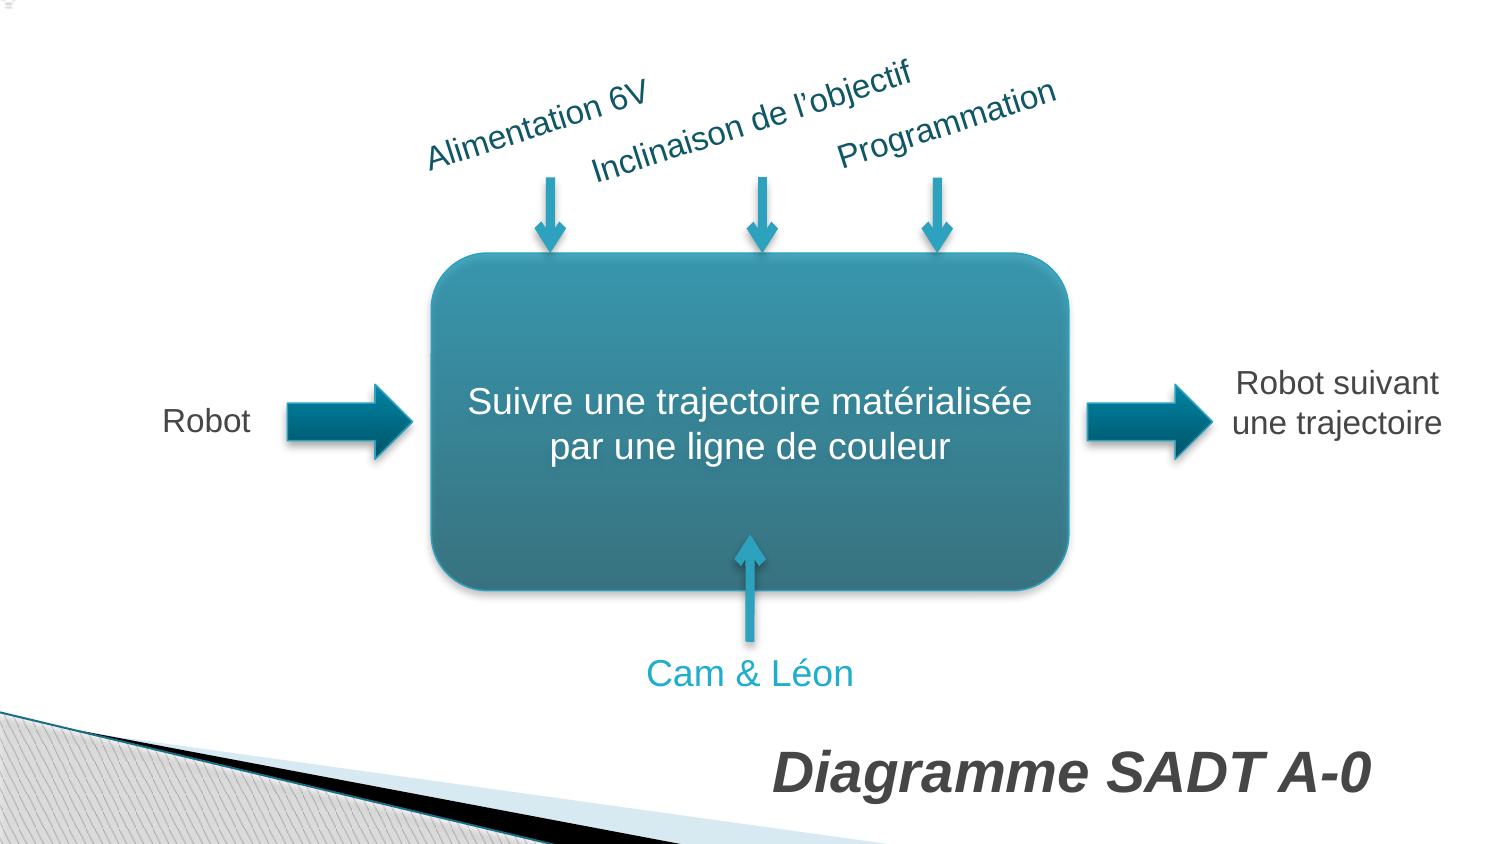

Alimentation 6V
Programmation
Inclinaison de l’objectif
Suivre une trajectoire matérialisée par une ligne de couleur
Robot suivant une trajectoire

Robot
Cam & Léon
Diagramme SADT A-0